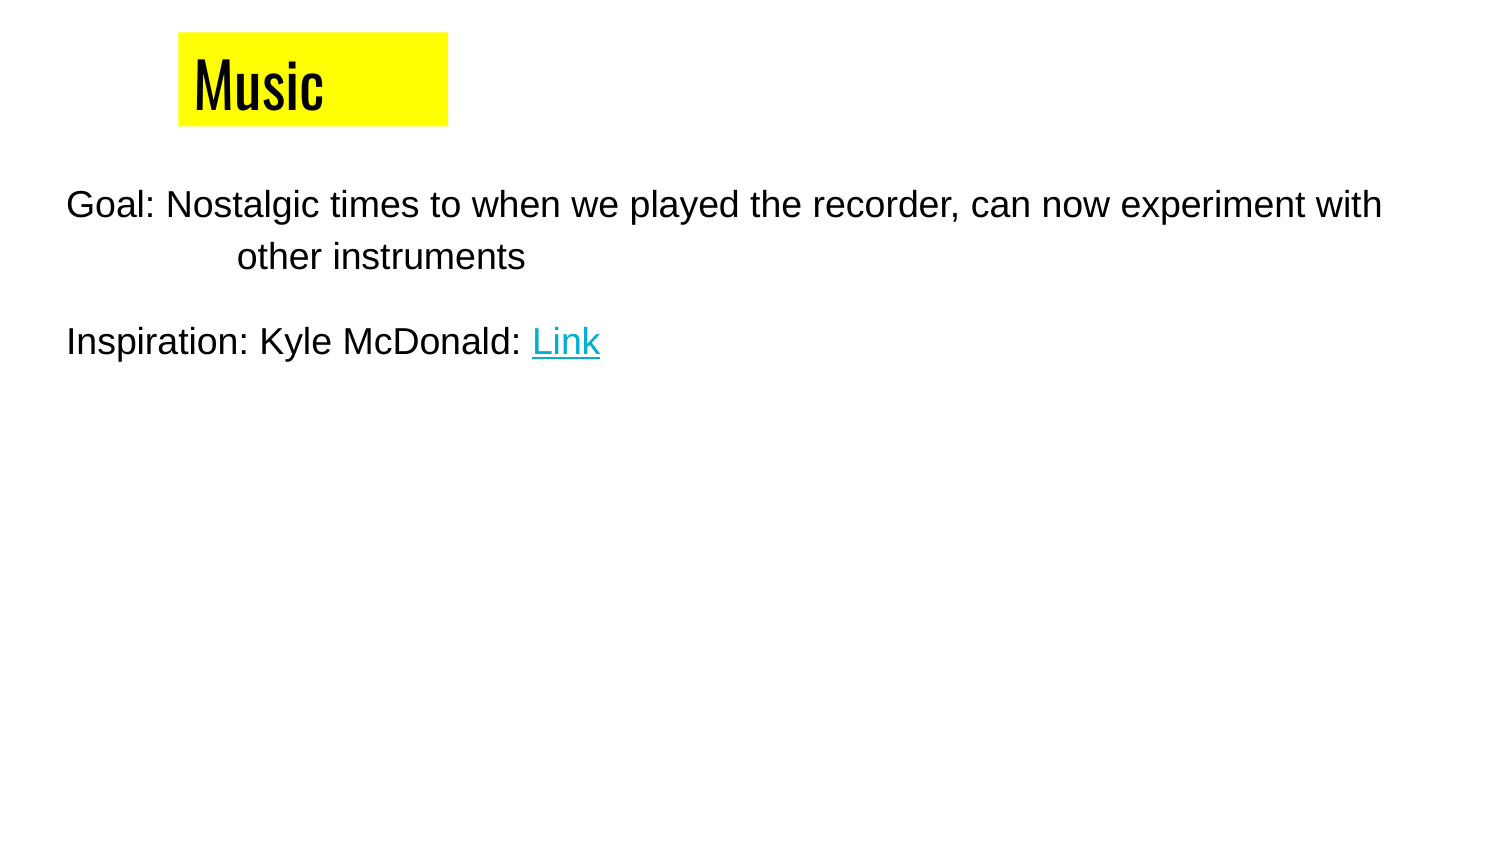

# Music
Goal: Nostalgic times to when we played the recorder, can now experiment with
	  other instruments
Inspiration: Kyle McDonald: Link